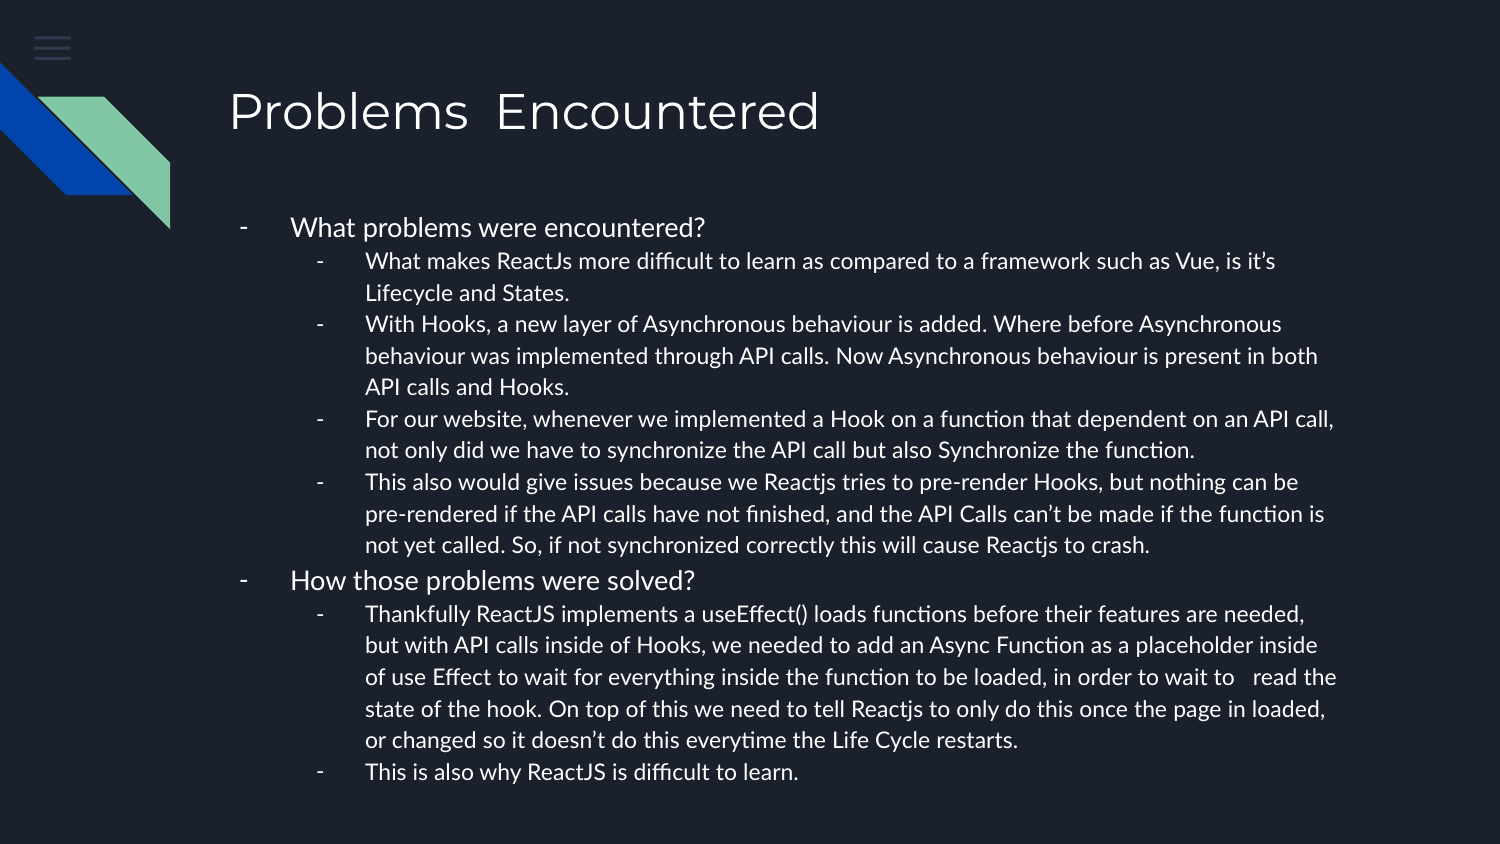

# Problems  Encountered
What problems were encountered?
What makes ReactJs more difficult to learn as compared to a framework such as Vue, is it’s Lifecycle and States.
With Hooks, a new layer of Asynchronous behaviour is added. Where before Asynchronous behaviour was implemented through API calls. Now Asynchronous behaviour is present in both API calls and Hooks.
For our website, whenever we implemented a Hook on a function that dependent on an API call, not only did we have to synchronize the API call but also Synchronize the function.
This also would give issues because we Reactjs tries to pre-render Hooks, but nothing can be pre-rendered if the API calls have not finished, and the API Calls can’t be made if the function is not yet called. So, if not synchronized correctly this will cause Reactjs to crash.
How those problems were solved?
Thankfully ReactJS implements a useEffect() loads functions before their features are needed, but with API calls inside of Hooks, we needed to add an Async Function as a placeholder inside of use Effect to wait for everything inside the function to be loaded, in order to wait to   read the state of the hook. On top of this we need to tell Reactjs to only do this once the page in loaded, or changed so it doesn’t do this everytime the Life Cycle restarts.
This is also why ReactJS is difficult to learn.